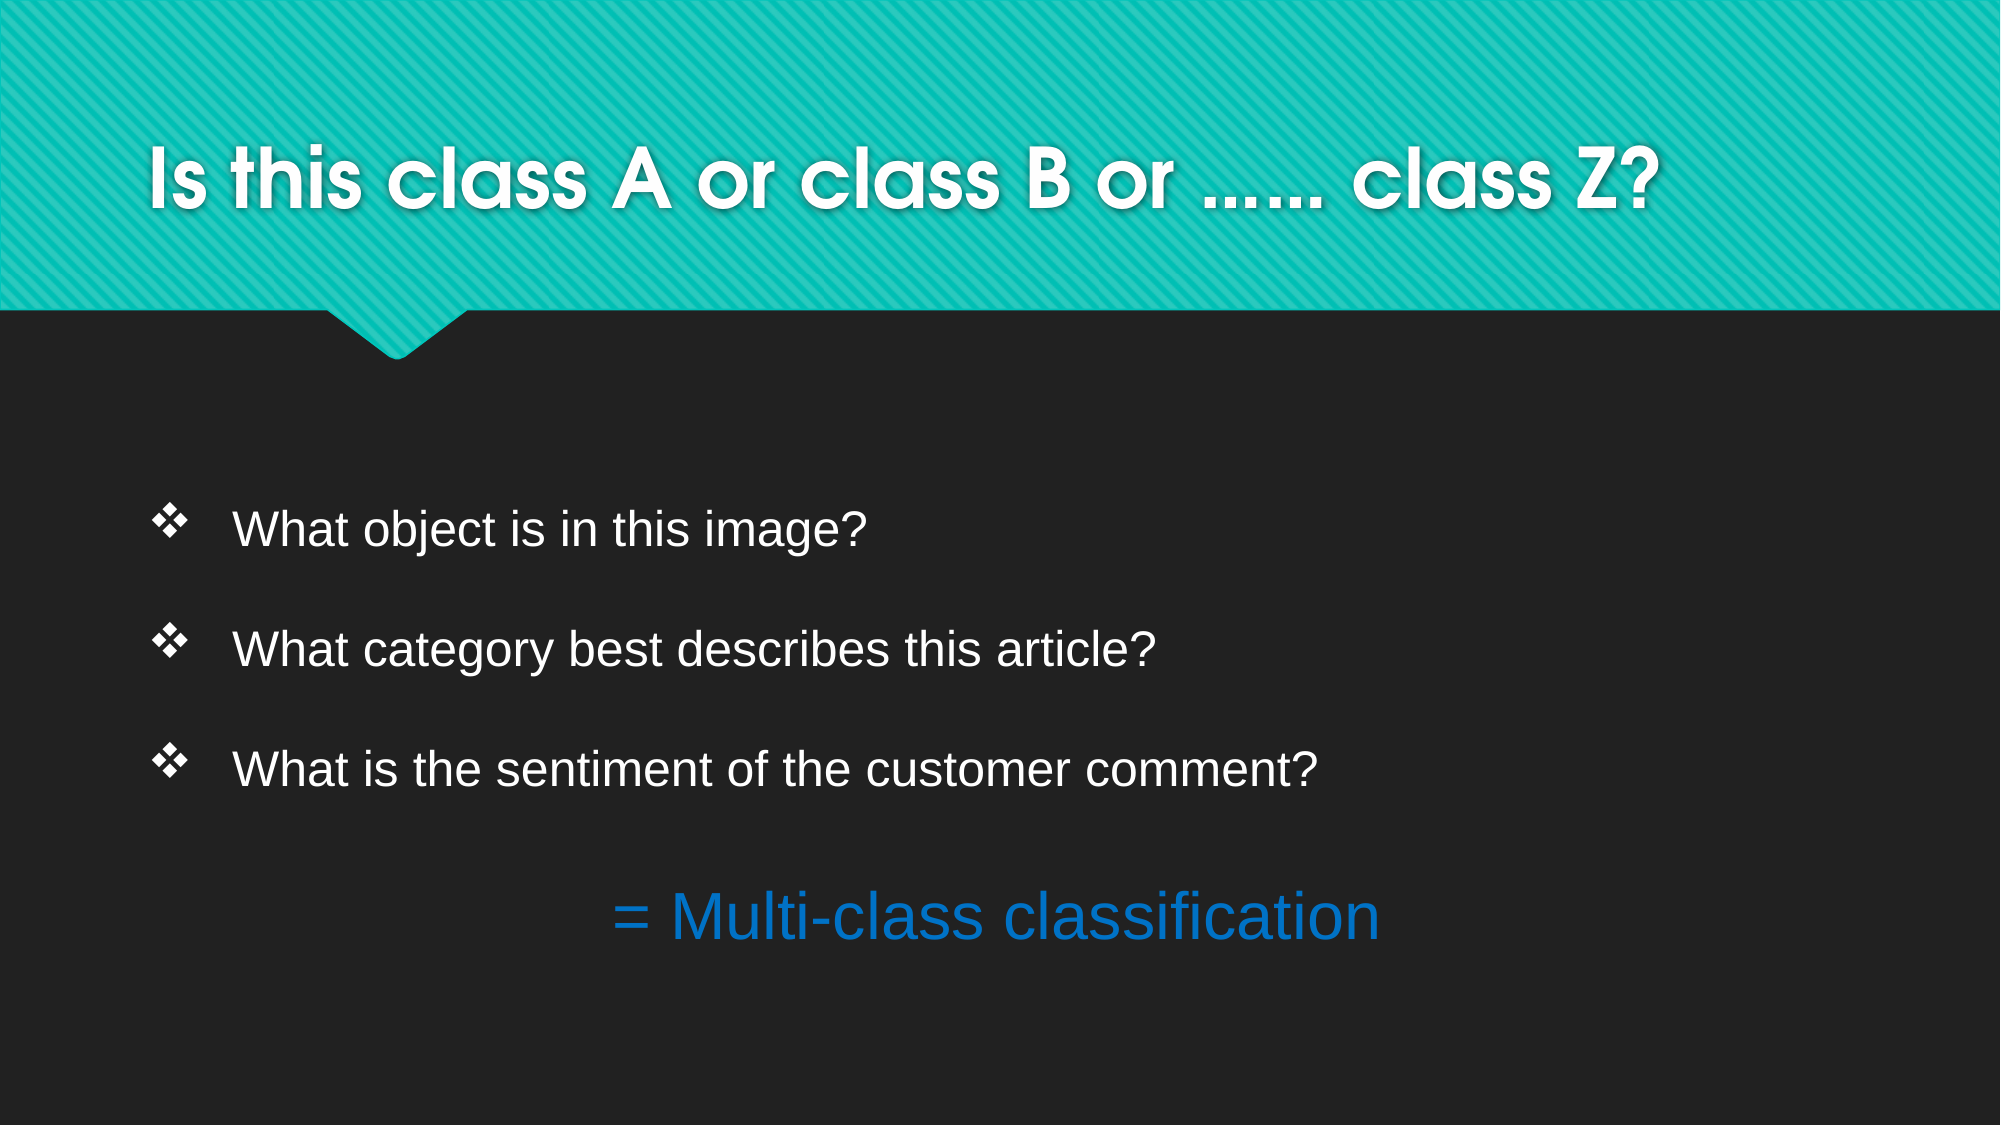

# Is this class A or class B or …… class Z?
What object is in this image?

What category best describes this article?

What is the sentiment of the customer comment?
= Multi-class classification